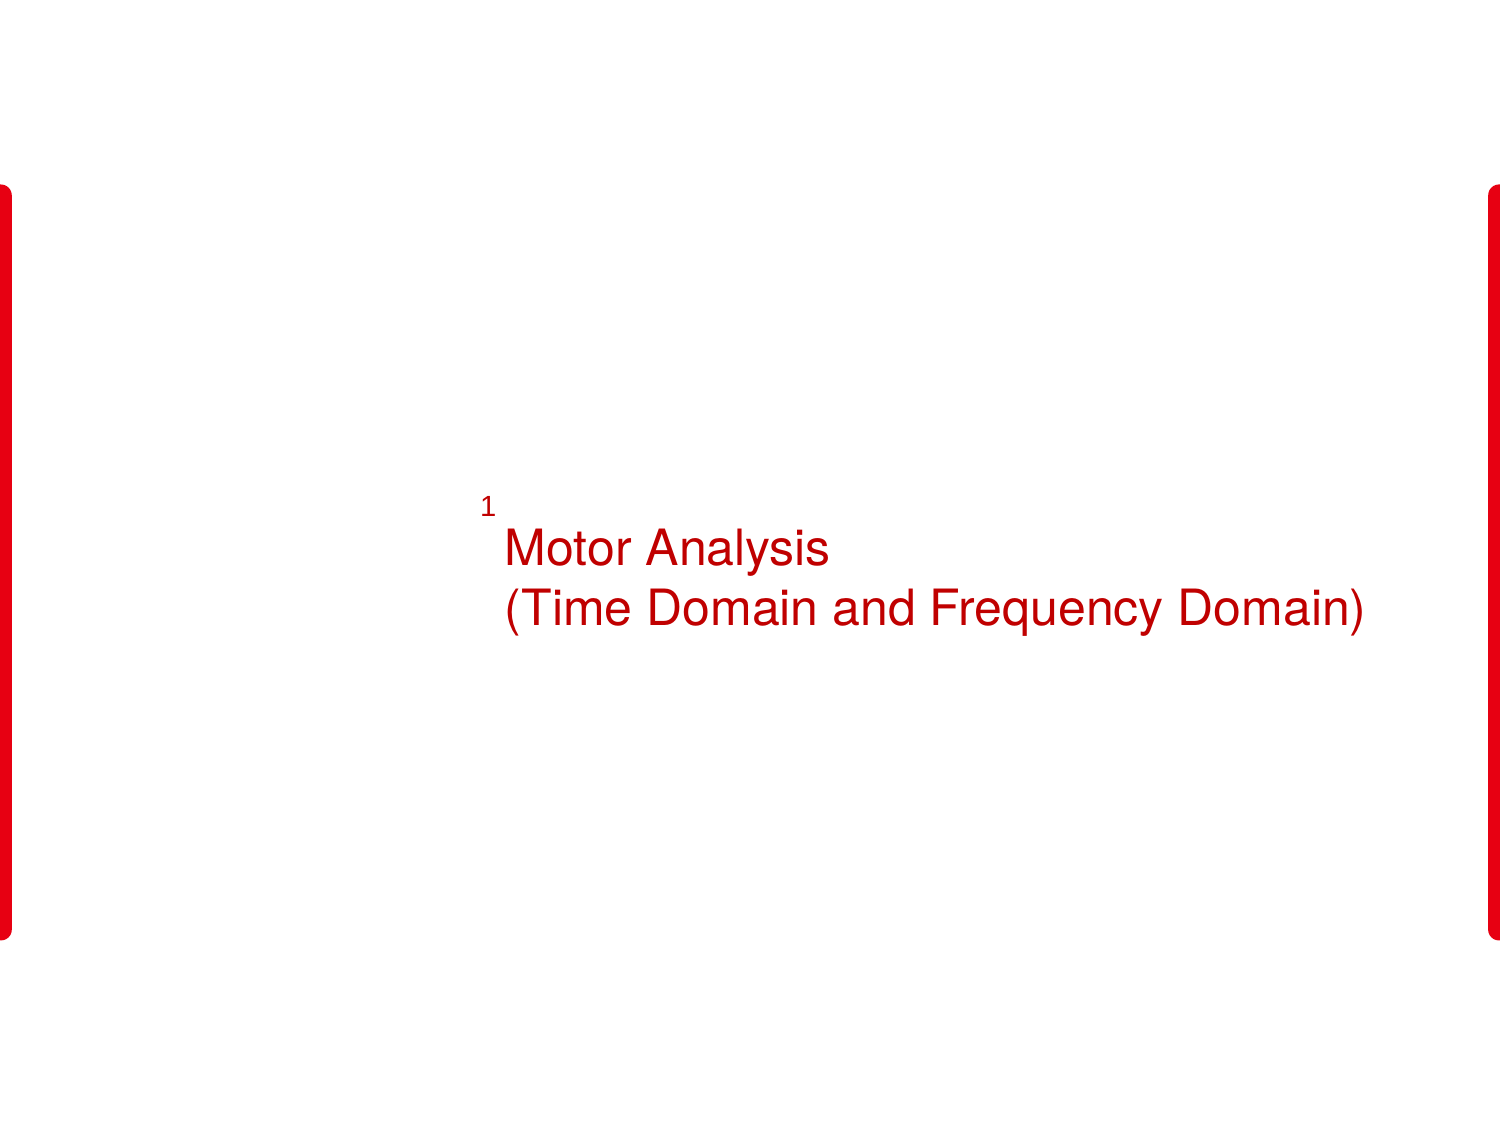

1
Motor Analysis
(Time Domain and Frequency Domain)